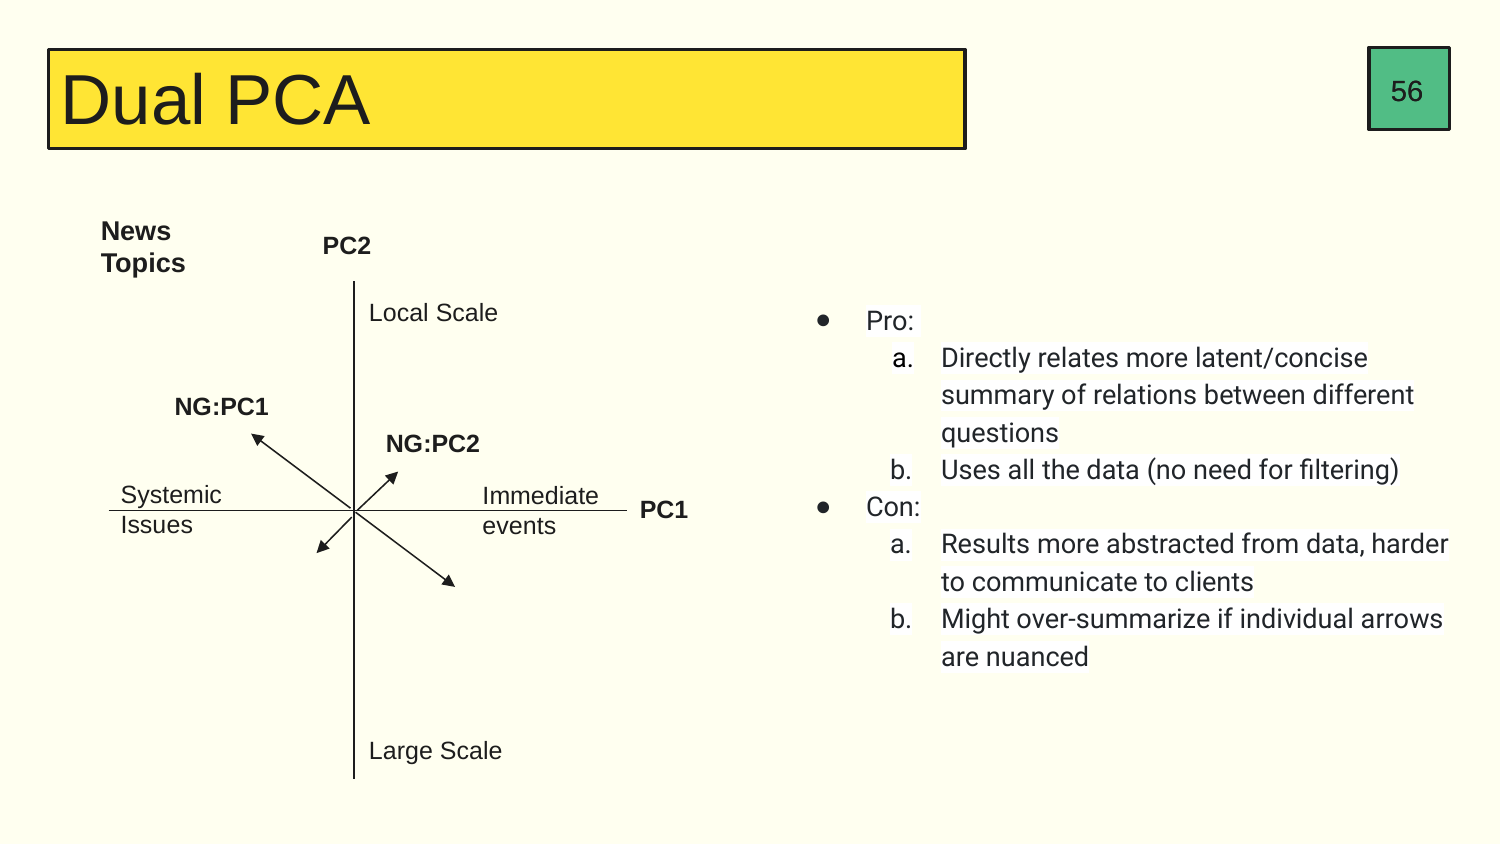

56
56
# Dual PCA
News Topics
PC2
Local Scale
Pro:
Directly relates more latent/concise summary of relations between different questions
Uses all the data (no need for filtering)
Con:
Results more abstracted from data, harder to communicate to clients
Might over-summarize if individual arrows are nuanced
NG:PC1
NG:PC2
Systemic
Issues
Immediate events
PC1
Large Scale